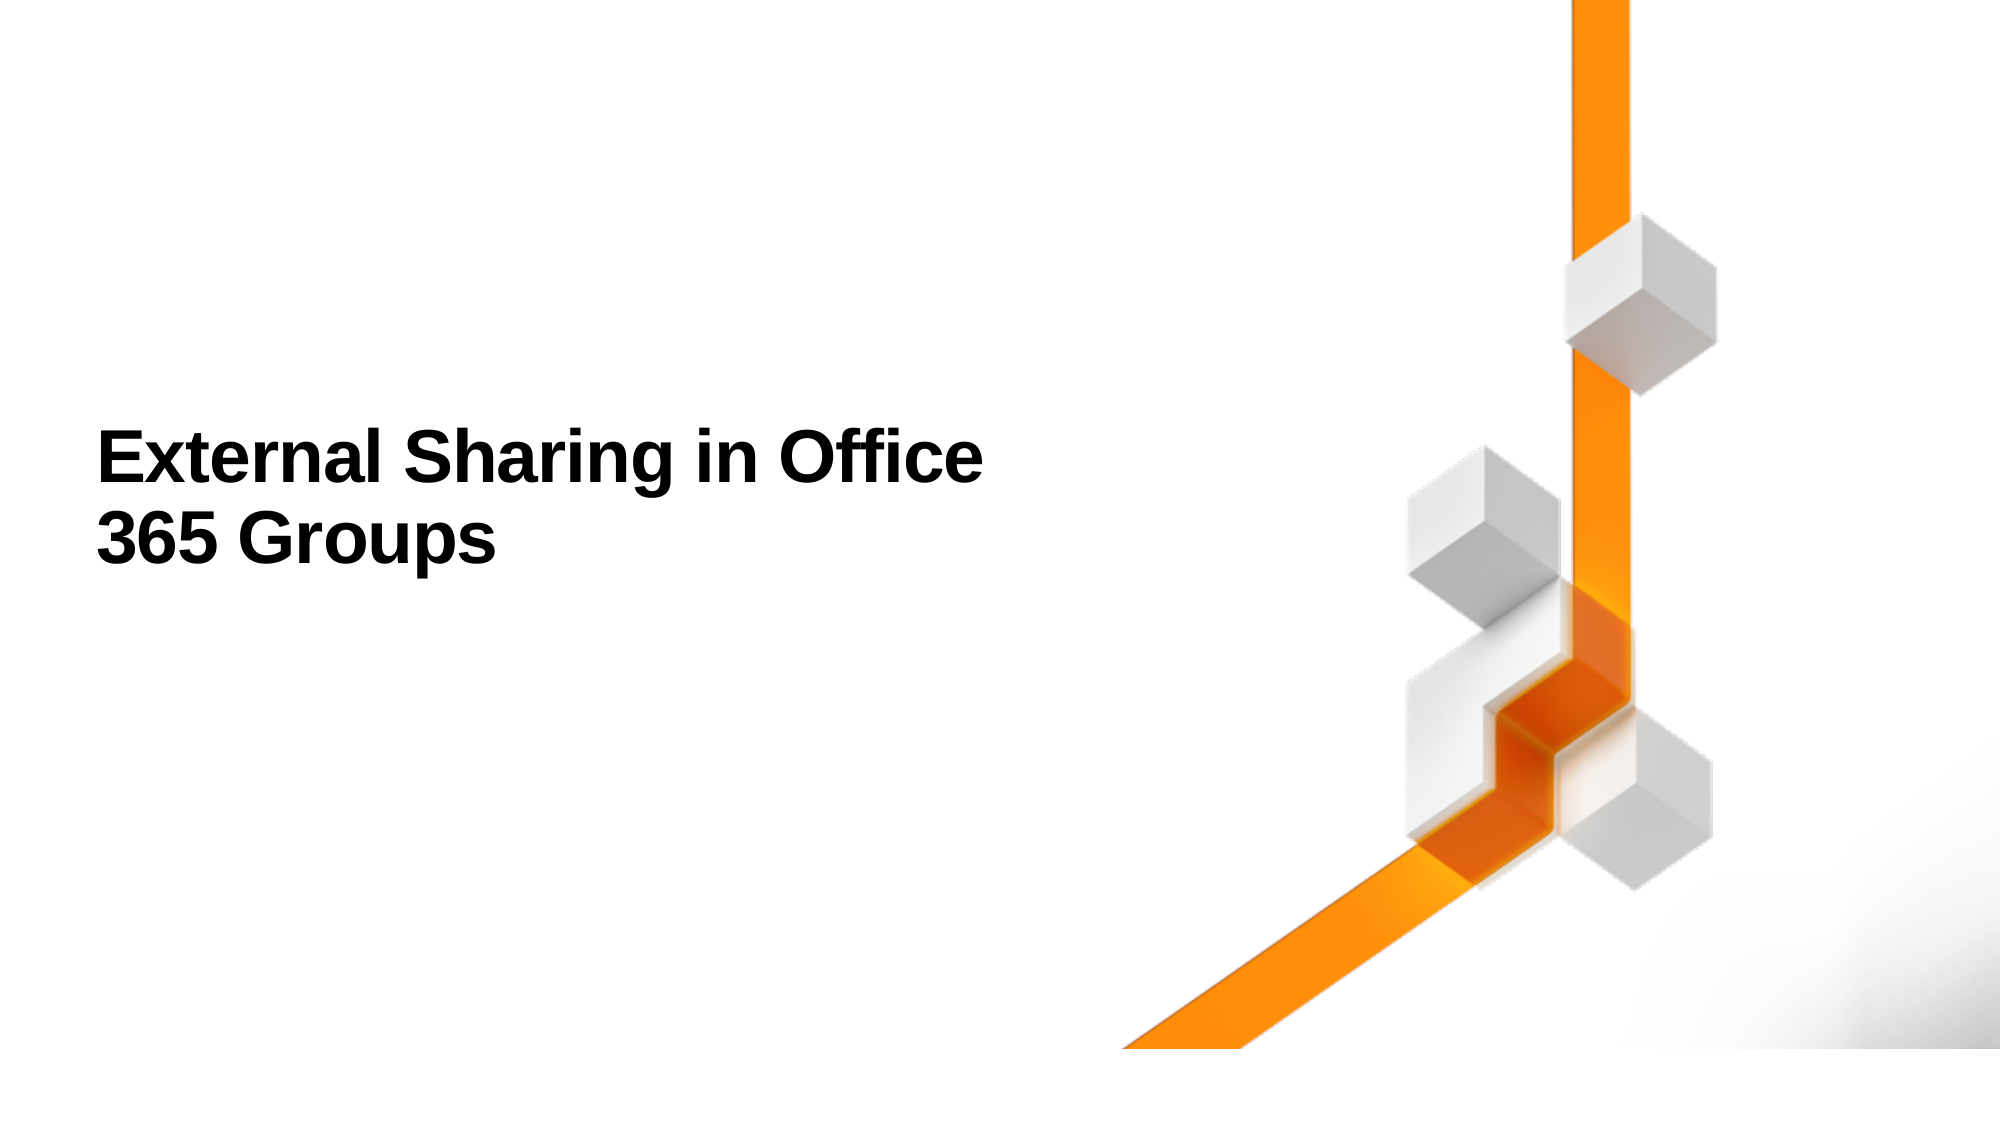

# External Sharing in Office 365 Groups